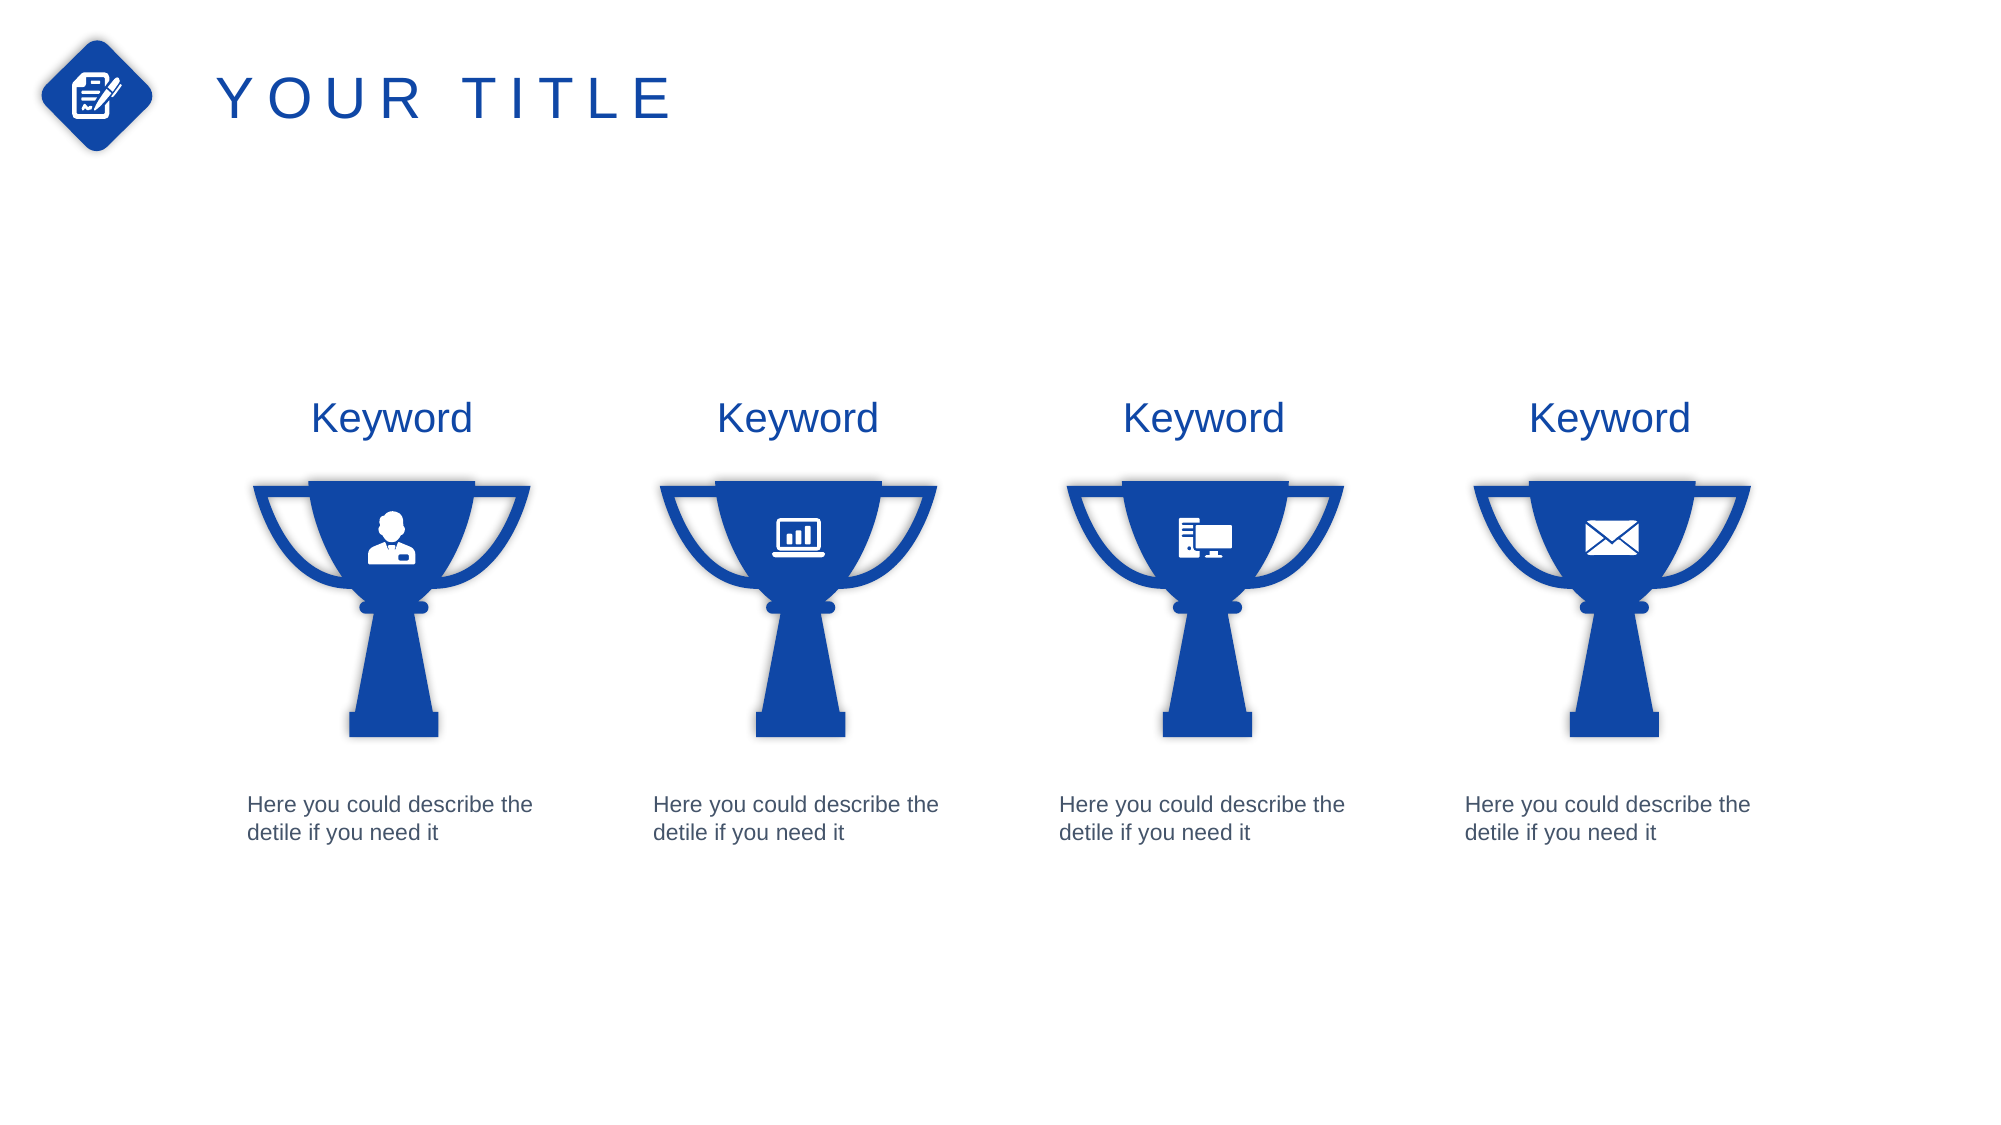

YOUR TITLE
Keyword
Keyword
Keyword
Keyword

Here you could describe the detile if you need it

Here you could describe the detile if you need it

Here you could describe the detile if you need it

Here you could describe the detile if you need it